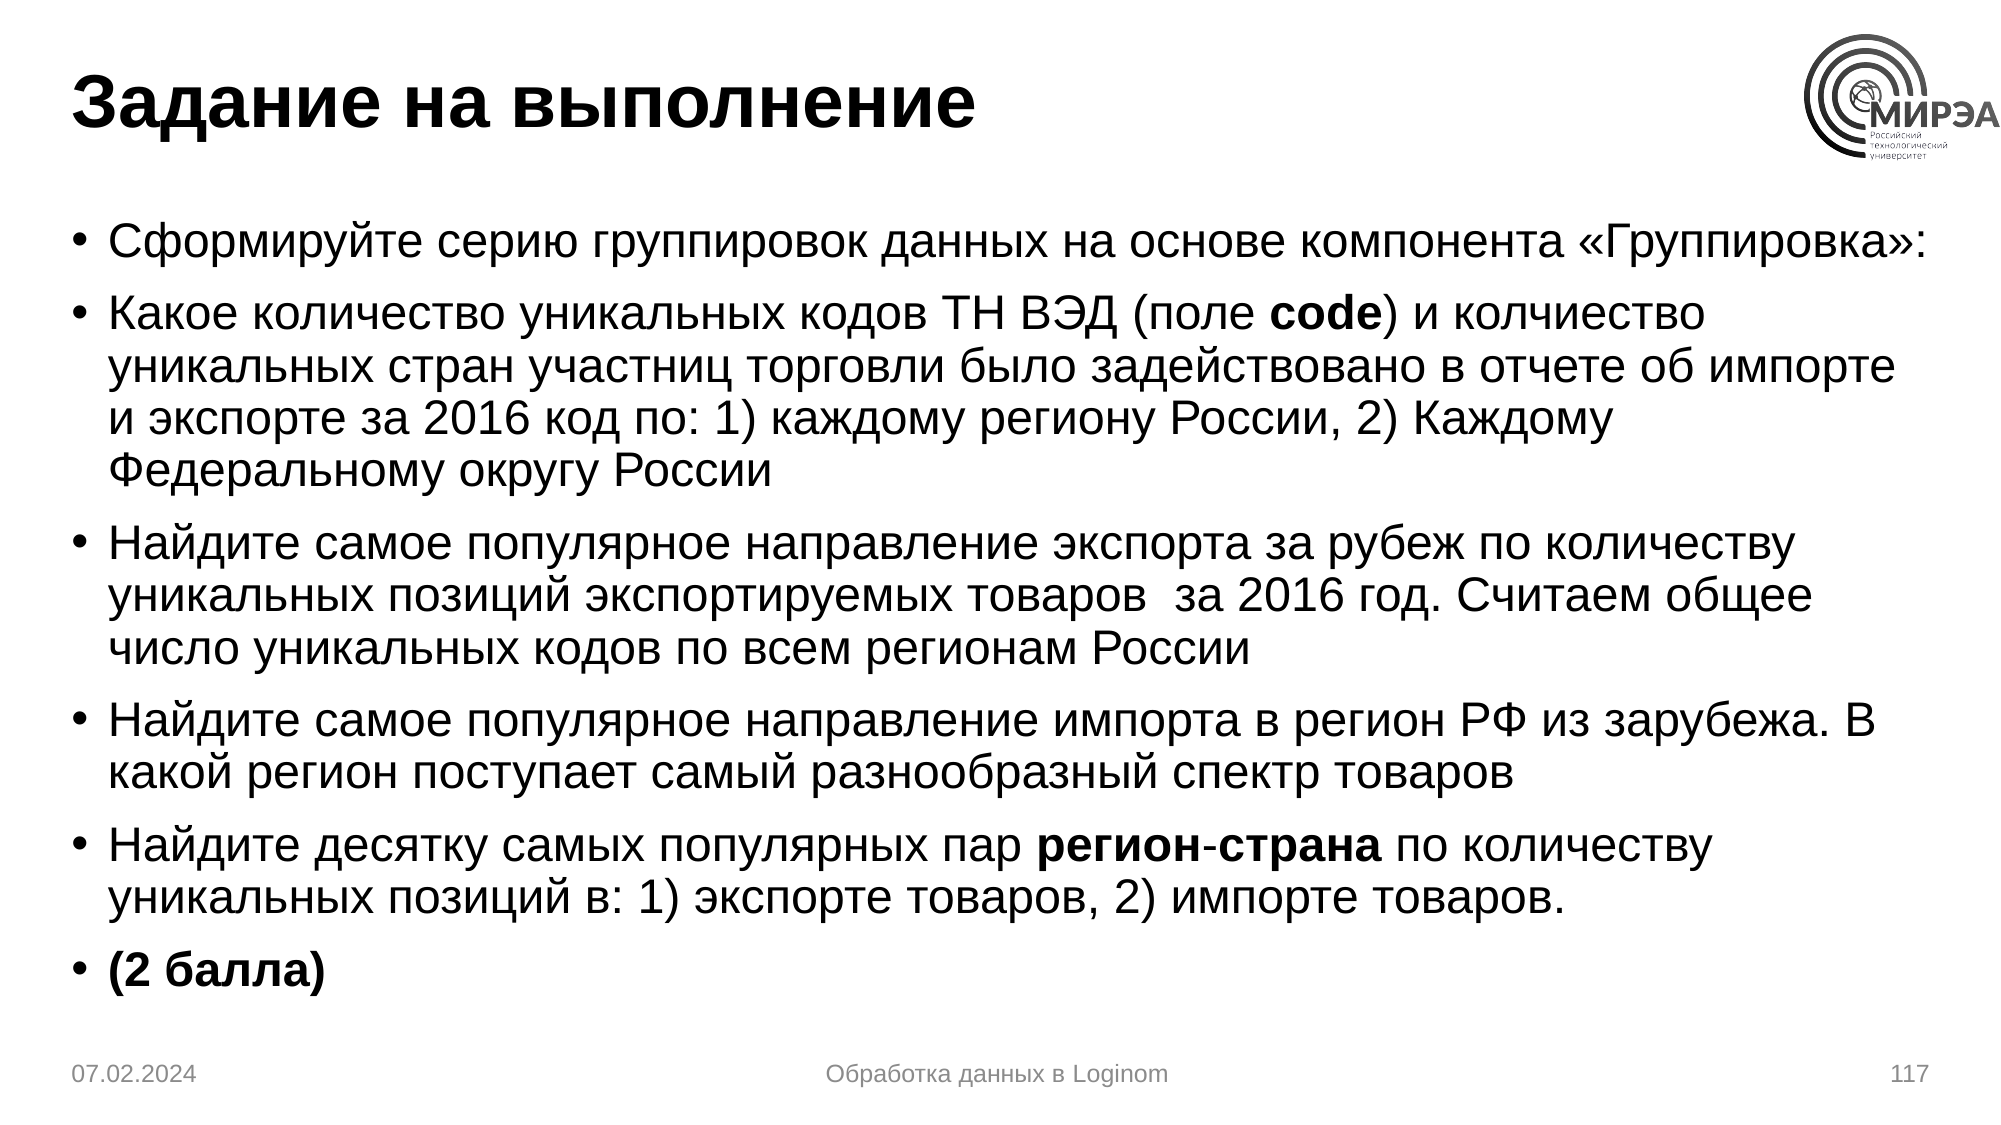

# Задание на выполнение
Сформируйте серию группировок данных на основе компонента «Группировка»:
Какое количество уникальных кодов ТН ВЭД (поле code) и колчиество уникальных стран участниц торговли было задействовано в отчете об импорте и экспорте за 2016 код по: 1) каждому региону России, 2) Каждому Федеральному округу России
Найдите самое популярное направление экспорта за рубеж по количеству уникальных позиций экспортируемых товаров  за 2016 год. Считаем общее число уникальных кодов по всем регионам России
Найдите самое популярное направление импорта в регион РФ из зарубежа. В какой регион поступает самый разнообразный спектр товаров
Найдите десятку самых популярных пар регион-страна по количеству уникальных позиций в: 1) экспорте товаров, 2) импорте товаров.
(2 балла)
07.02.2024
117
Обработка данных в Loginom